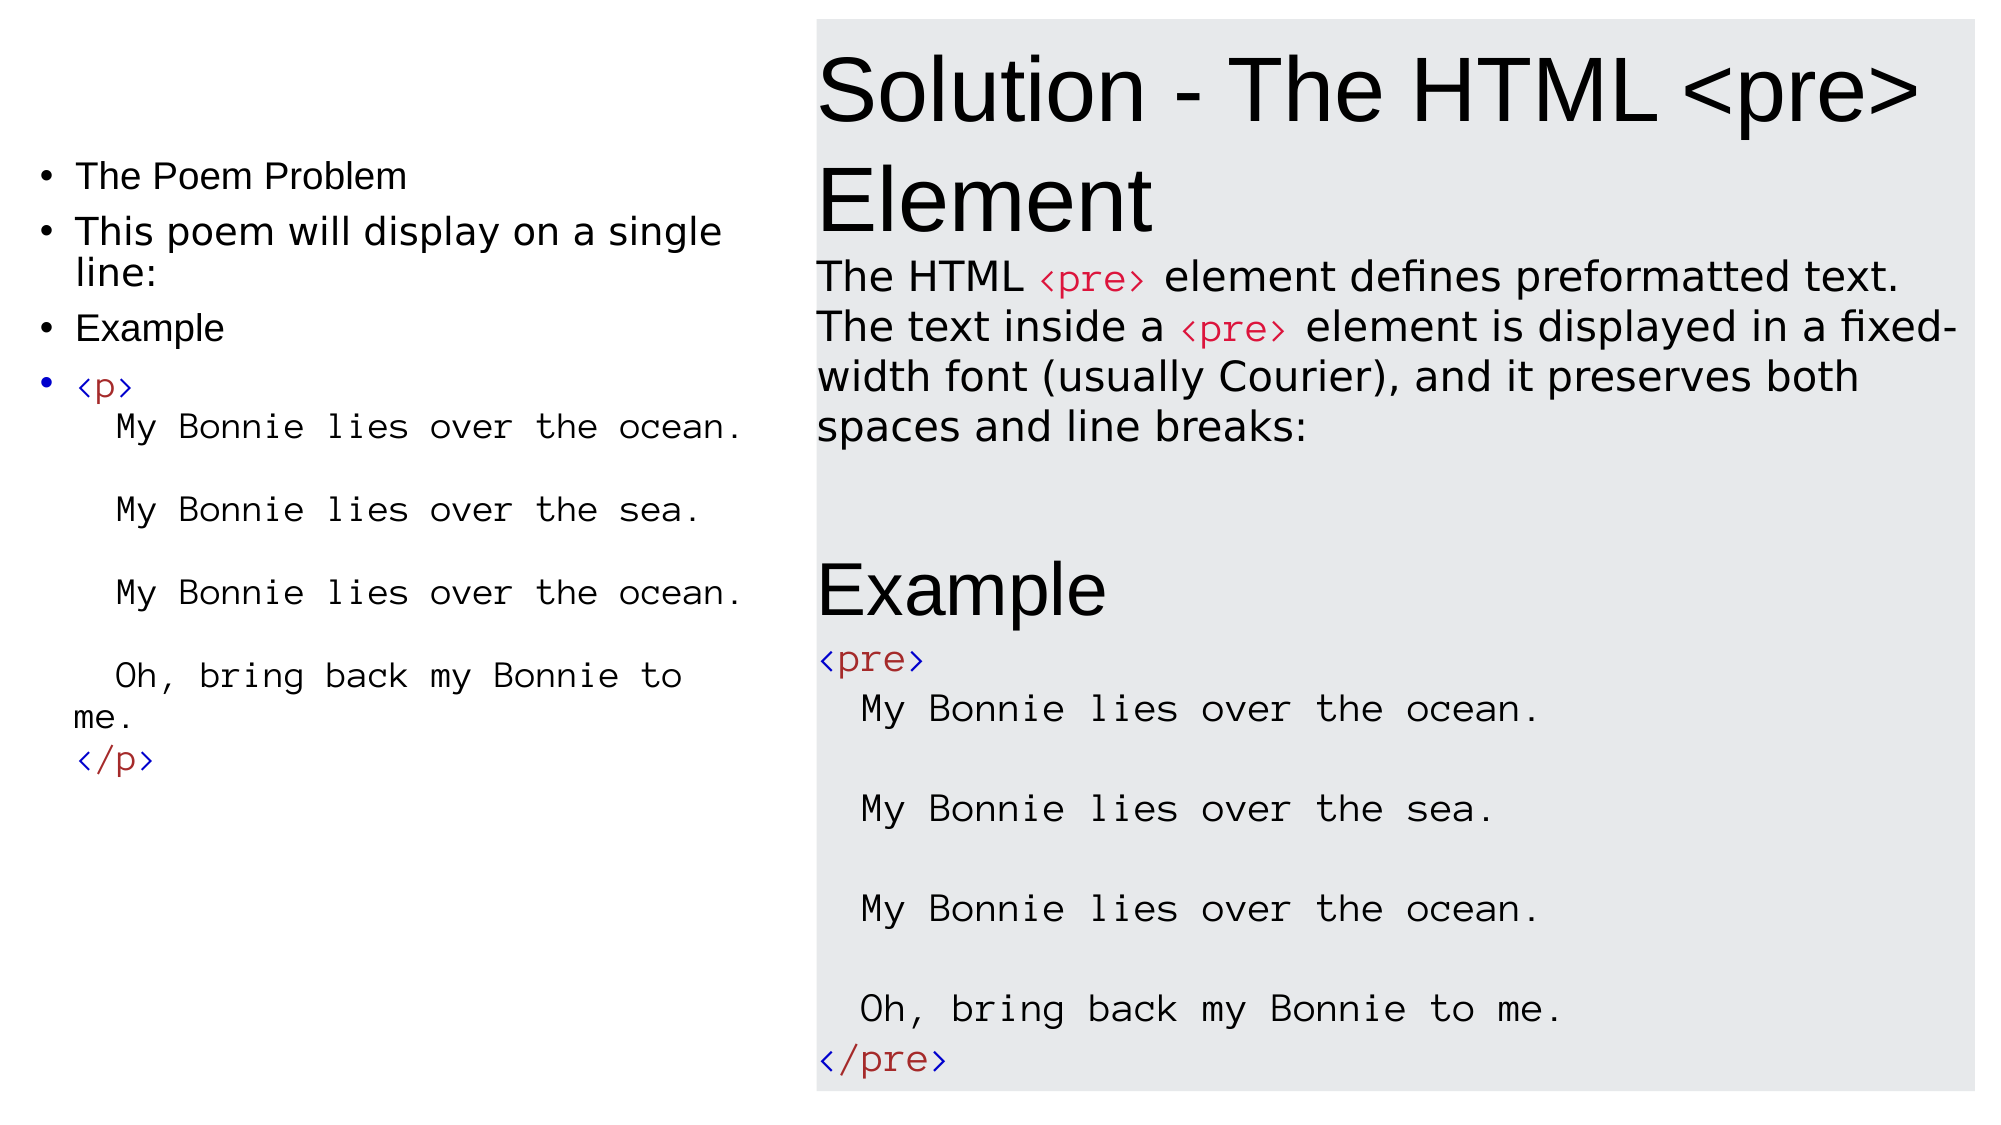

Solution - The HTML <pre> Element
The HTML <pre> element defines preformatted text.
The text inside a <pre> element is displayed in a fixed-width font (usually Courier), and it preserves both spaces and line breaks:

Example
<pre>
  My Bonnie lies over the ocean.
  My Bonnie lies over the sea.
  My Bonnie lies over the ocean.
  Oh, bring back my Bonnie to me.
</pre>
The Poem Problem
This poem will display on a single line:
Example
<p>
  My Bonnie lies over the ocean.
  My Bonnie lies over the sea.
  My Bonnie lies over the ocean.
  Oh, bring back my Bonnie to me.
</p>

19